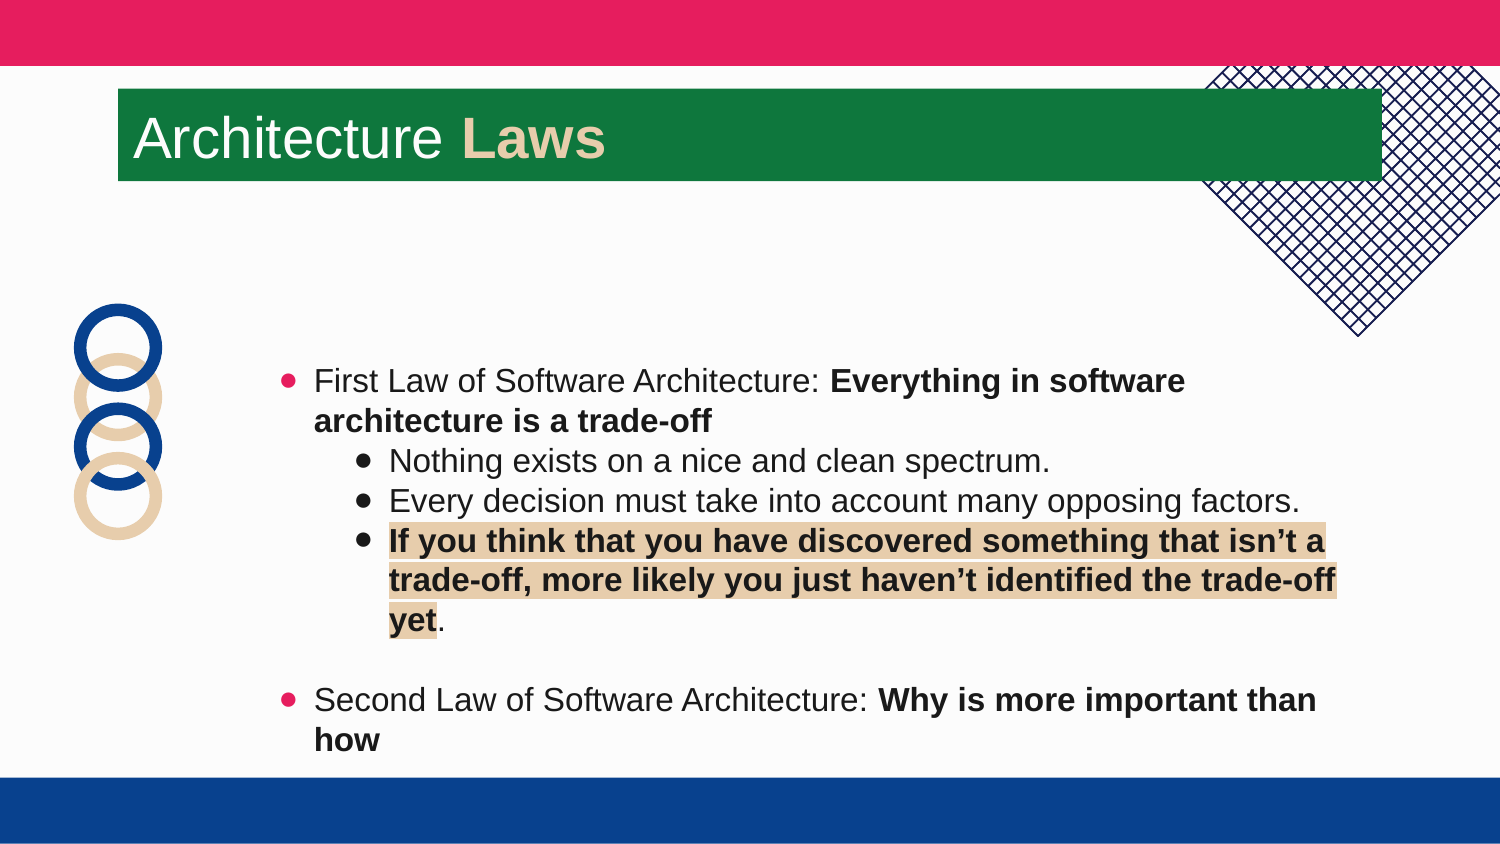

# Architecture Laws
First Law of Software Architecture: Everything in software architecture is a trade-off
Nothing exists on a nice and clean spectrum.
Every decision must take into account many opposing factors.
If you think that you have discovered something that isn’t a trade-off, more likely you just haven’t identified the trade-off yet.

Second Law of Software Architecture: Why is more important than how